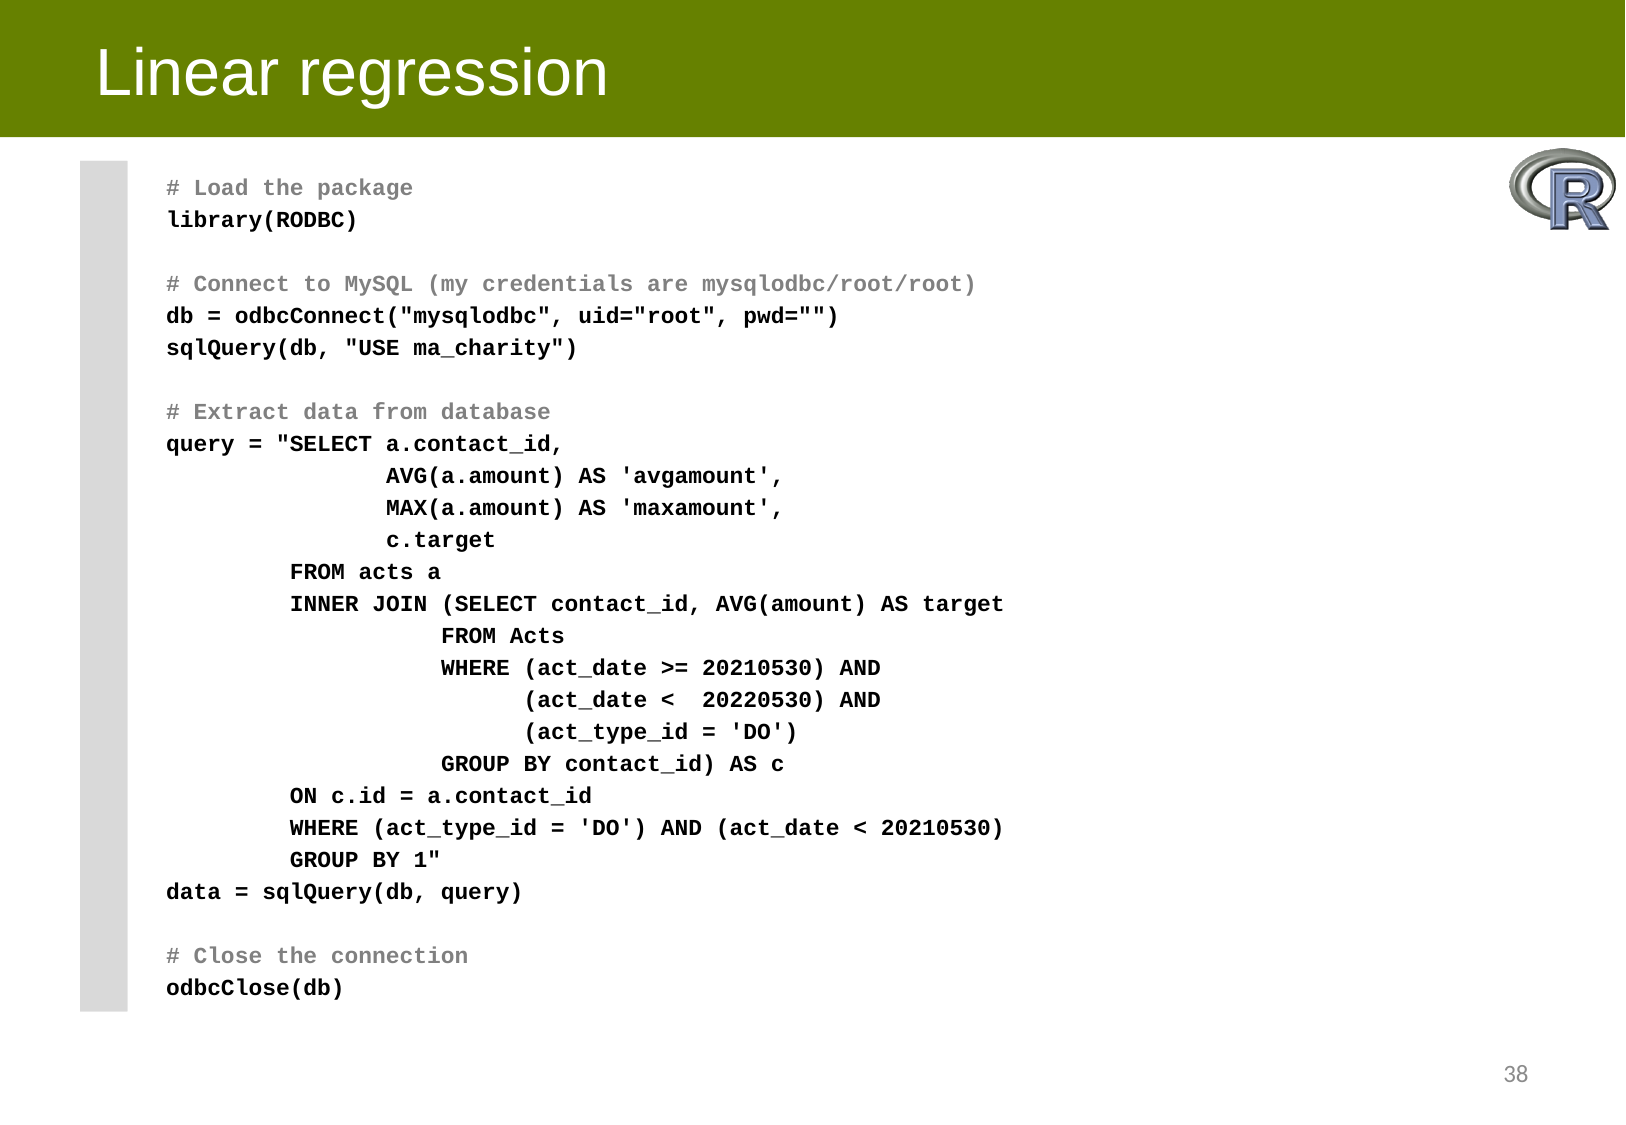

# Linear regression
# Load the package
library(RODBC)

# Connect to MySQL (my credentials are mysqlodbc/root/root)
db = odbcConnect("mysqlodbc", uid="root", pwd="")
sqlQuery(db, "USE ma_charity")

# Extract data from database
query = "SELECT a.contact_id,
                AVG(a.amount) AS 'avgamount',
                MAX(a.amount) AS 'maxamount',
                c.target
         FROM acts a
         INNER JOIN (SELECT contact_id, AVG(amount) AS target
                    FROM Acts
                    WHERE (act_date >= 20210530) AND
                          (act_date <  20220530) AND
                          (act_type_id = 'DO')
                    GROUP BY contact_id) AS c
         ON c.id = a.contact_id
         WHERE (act_type_id = 'DO') AND (act_date < 20210530)
         GROUP BY 1"
data = sqlQuery(db, query)

# Close the connection
odbcClose(db)
38